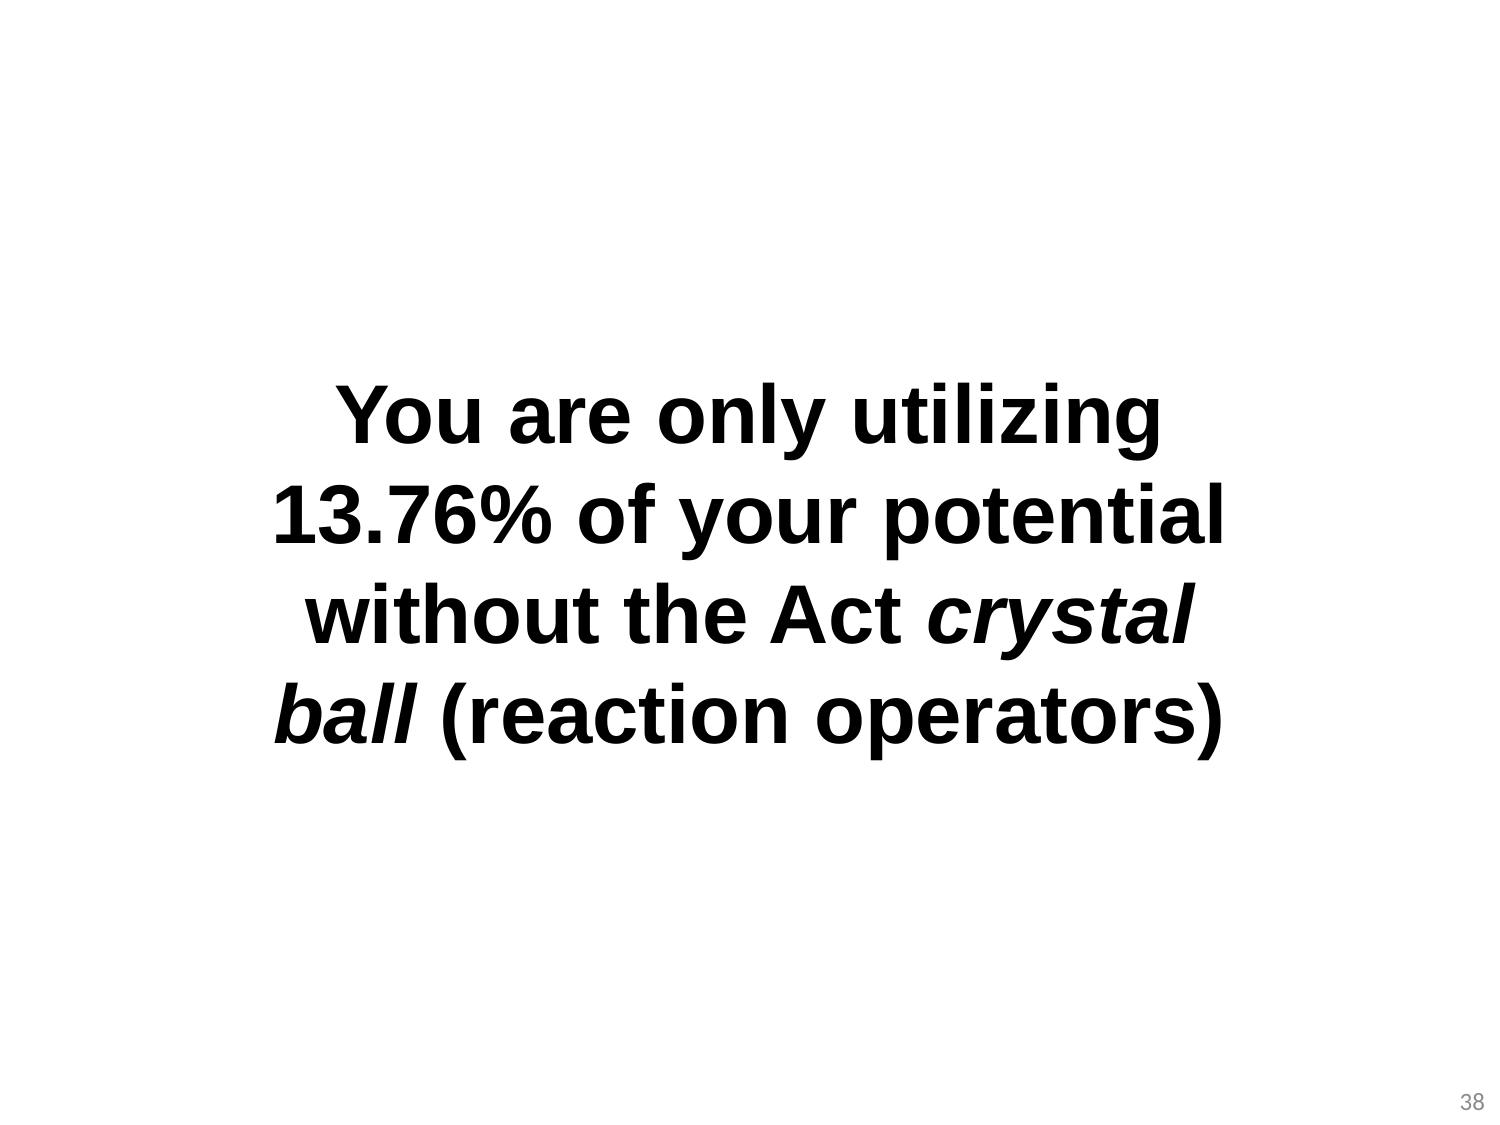

You are only utilizing 13.76% of your potential without the Act crystal ball (reaction operators)
38